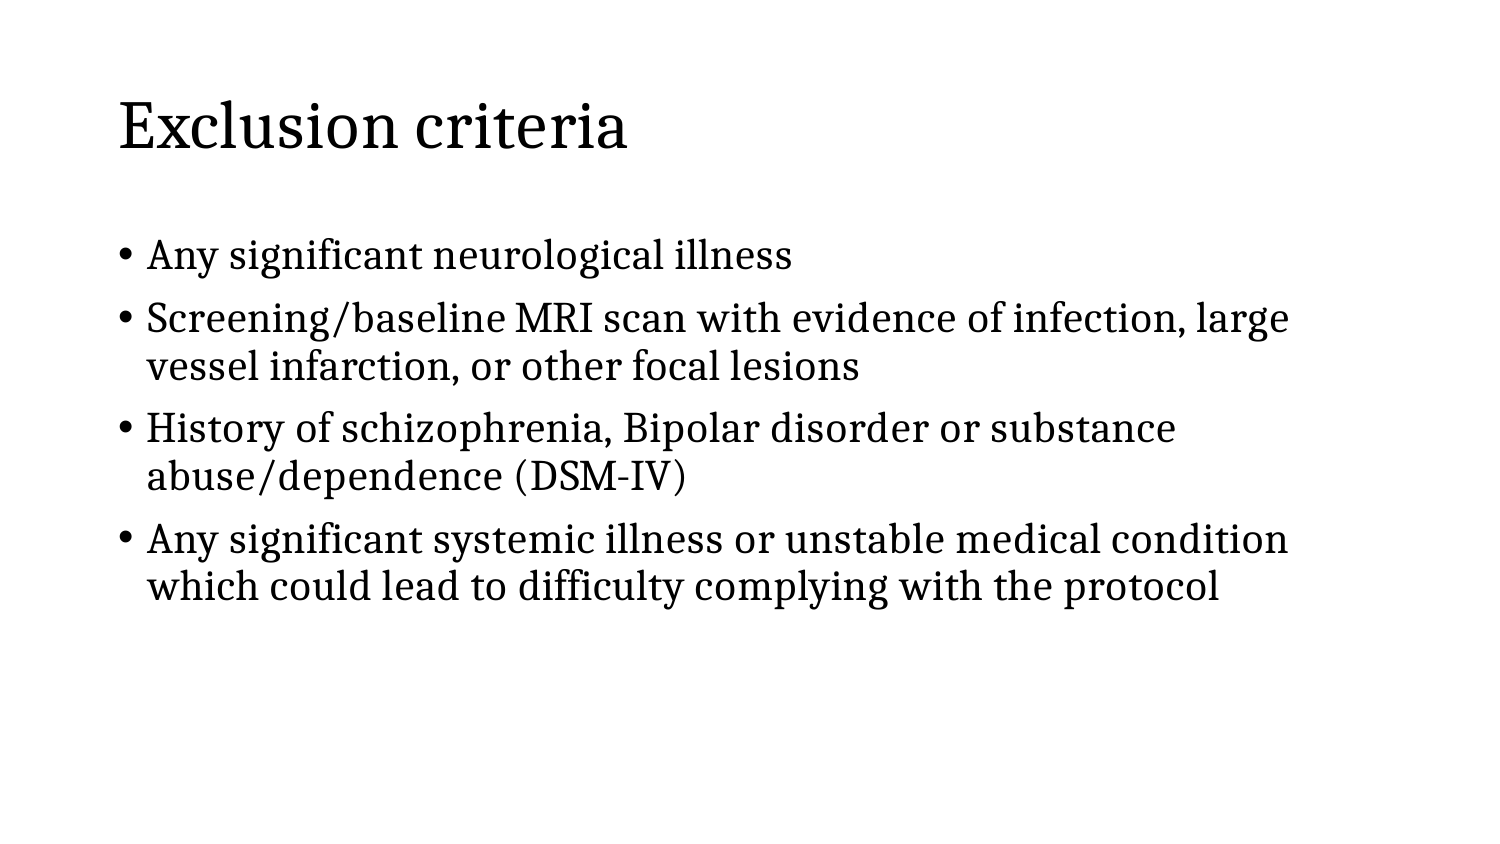

# Exclusion criteria
Any significant neurological illness
Screening/baseline MRI scan with evidence of infection, large vessel infarction, or other focal lesions
History of schizophrenia, Bipolar disorder or substance abuse/dependence (DSM-IV)
Any significant systemic illness or unstable medical condition which could lead to difficulty complying with the protocol